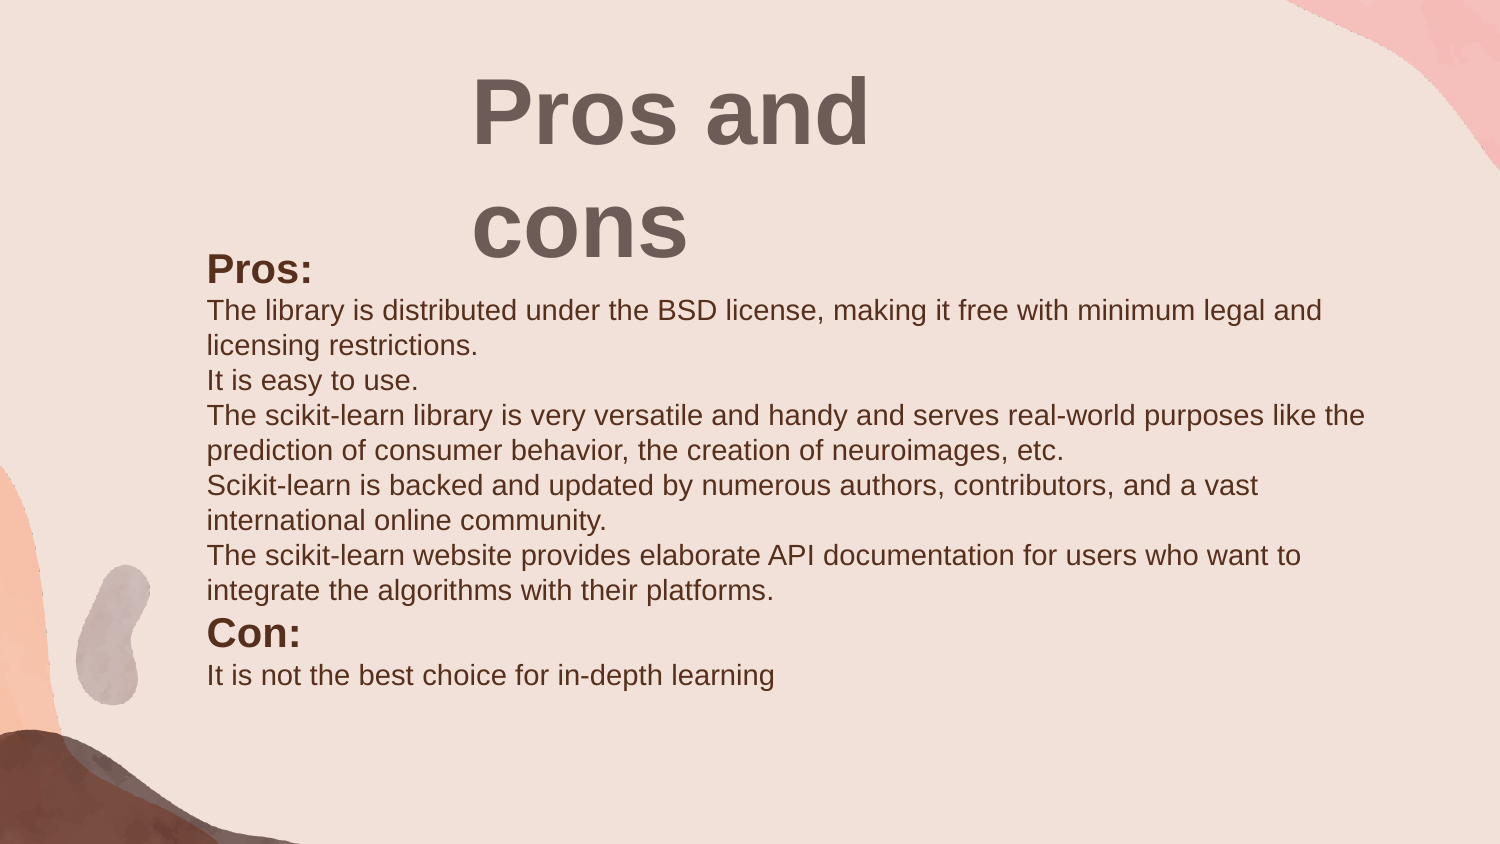

# Pros and cons
Pros:
The library is distributed under the BSD license, making it free with minimum legal and licensing restrictions.
It is easy to use.
The scikit-learn library is very versatile and handy and serves real-world purposes like the prediction of consumer behavior, the creation of neuroimages, etc.
Scikit-learn is backed and updated by numerous authors, contributors, and a vast international online community.
The scikit-learn website provides elaborate API documentation for users who want to integrate the algorithms with their platforms.
Con:
It is not the best choice for in-depth learning